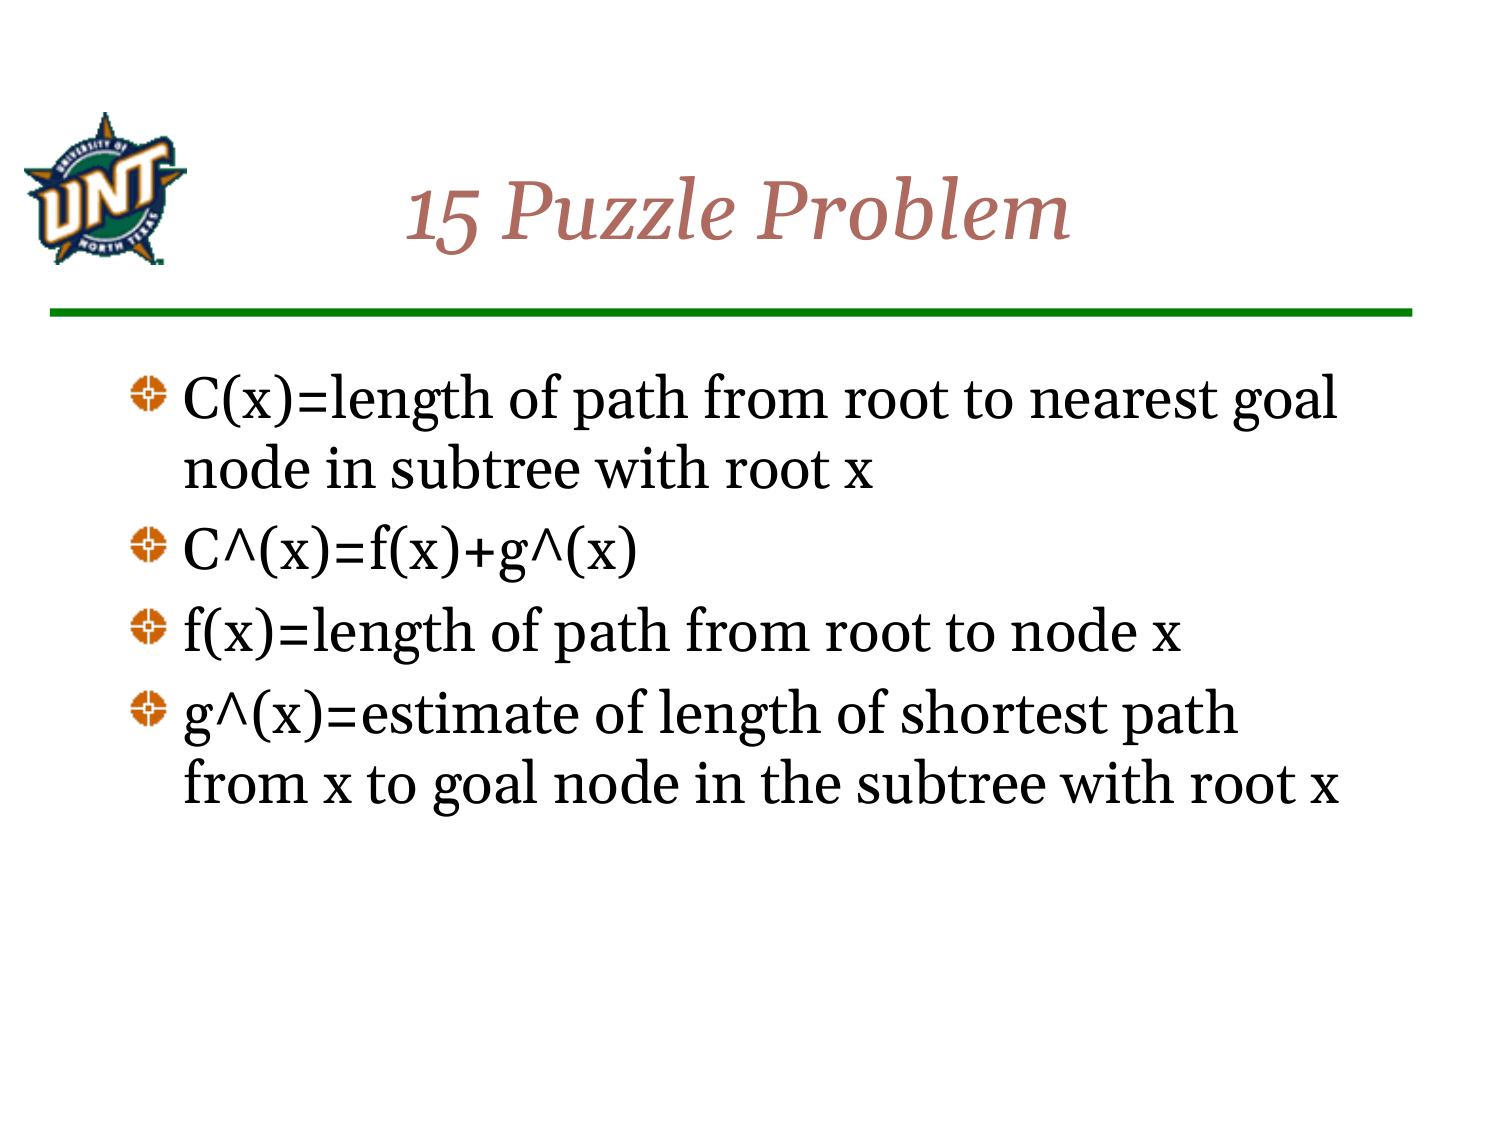

# 15 Puzzle Problem
C(x)=length of path from root to nearest goal node in subtree with root x
C^(x)=f(x)+g^(x)
f(x)=length of path from root to node x
g^(x)=estimate of length of shortest path from x to goal node in the subtree with root x